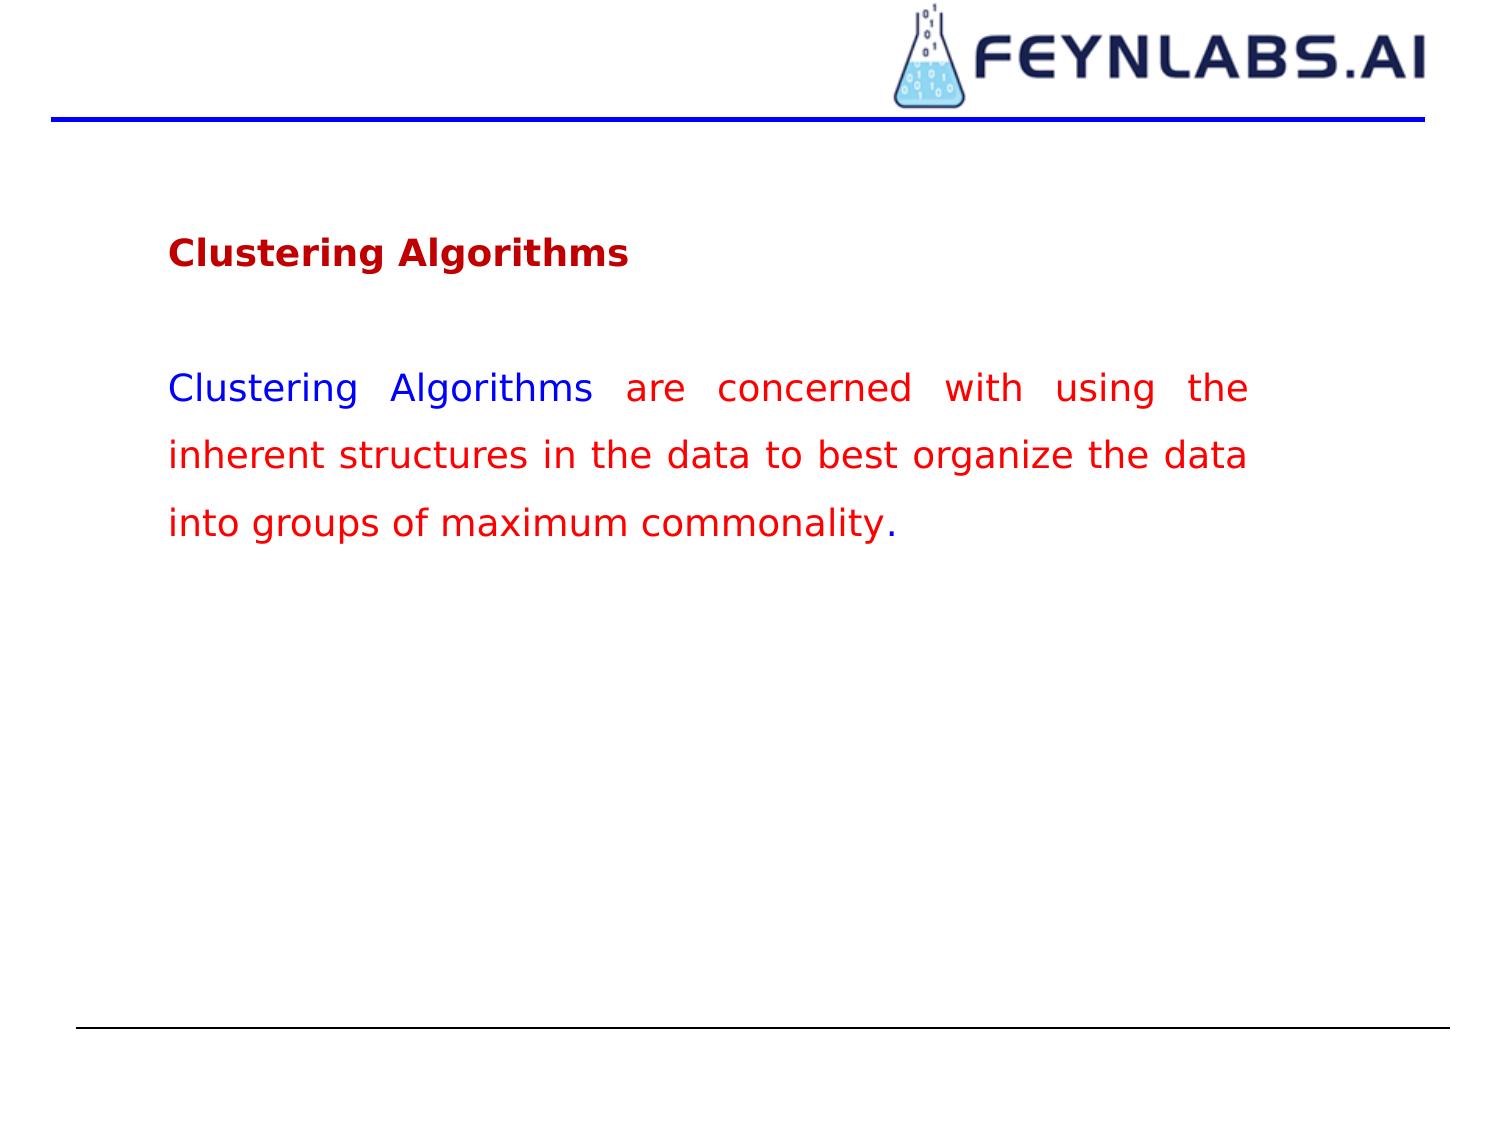

Clustering Algorithms

Clustering Algorithms are concerned with using the inherent structures in the data to best organize the data into groups of maximum commonality.